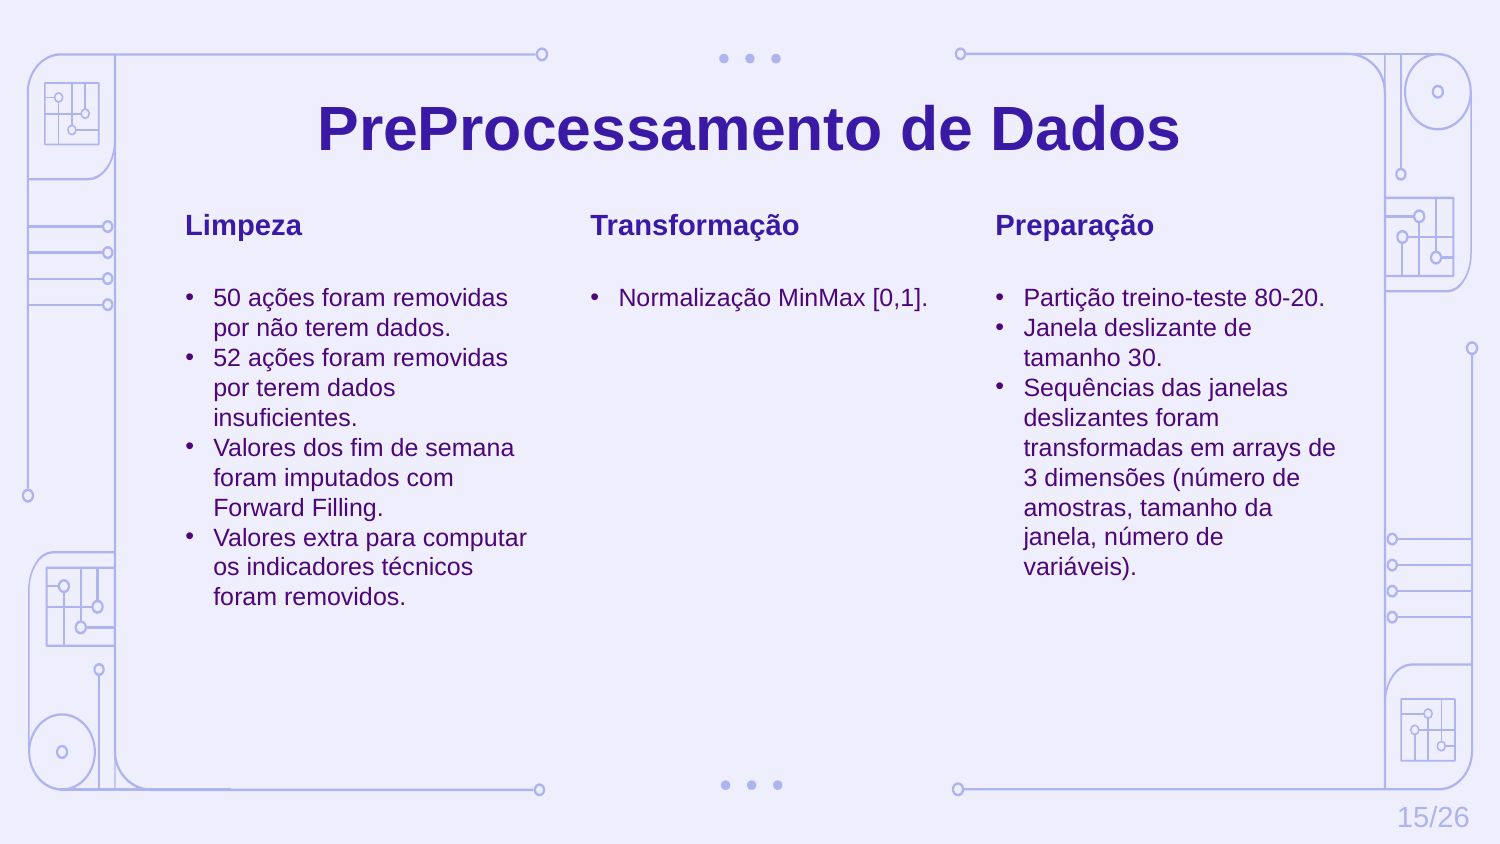

# PreProcessamento de Dados
Limpeza
Transformação
Preparação
50 ações foram removidas por não terem dados.
52 ações foram removidas por terem dados insuficientes.
Valores dos fim de semana foram imputados com Forward Filling.
Valores extra para computar os indicadores técnicos foram removidos.
Normalização MinMax [0,1].
Partição treino-teste 80-20.
Janela deslizante de tamanho 30.
Sequências das janelas deslizantes foram transformadas em arrays de 3 dimensões (número de amostras, tamanho da janela, número de variáveis).
15/26